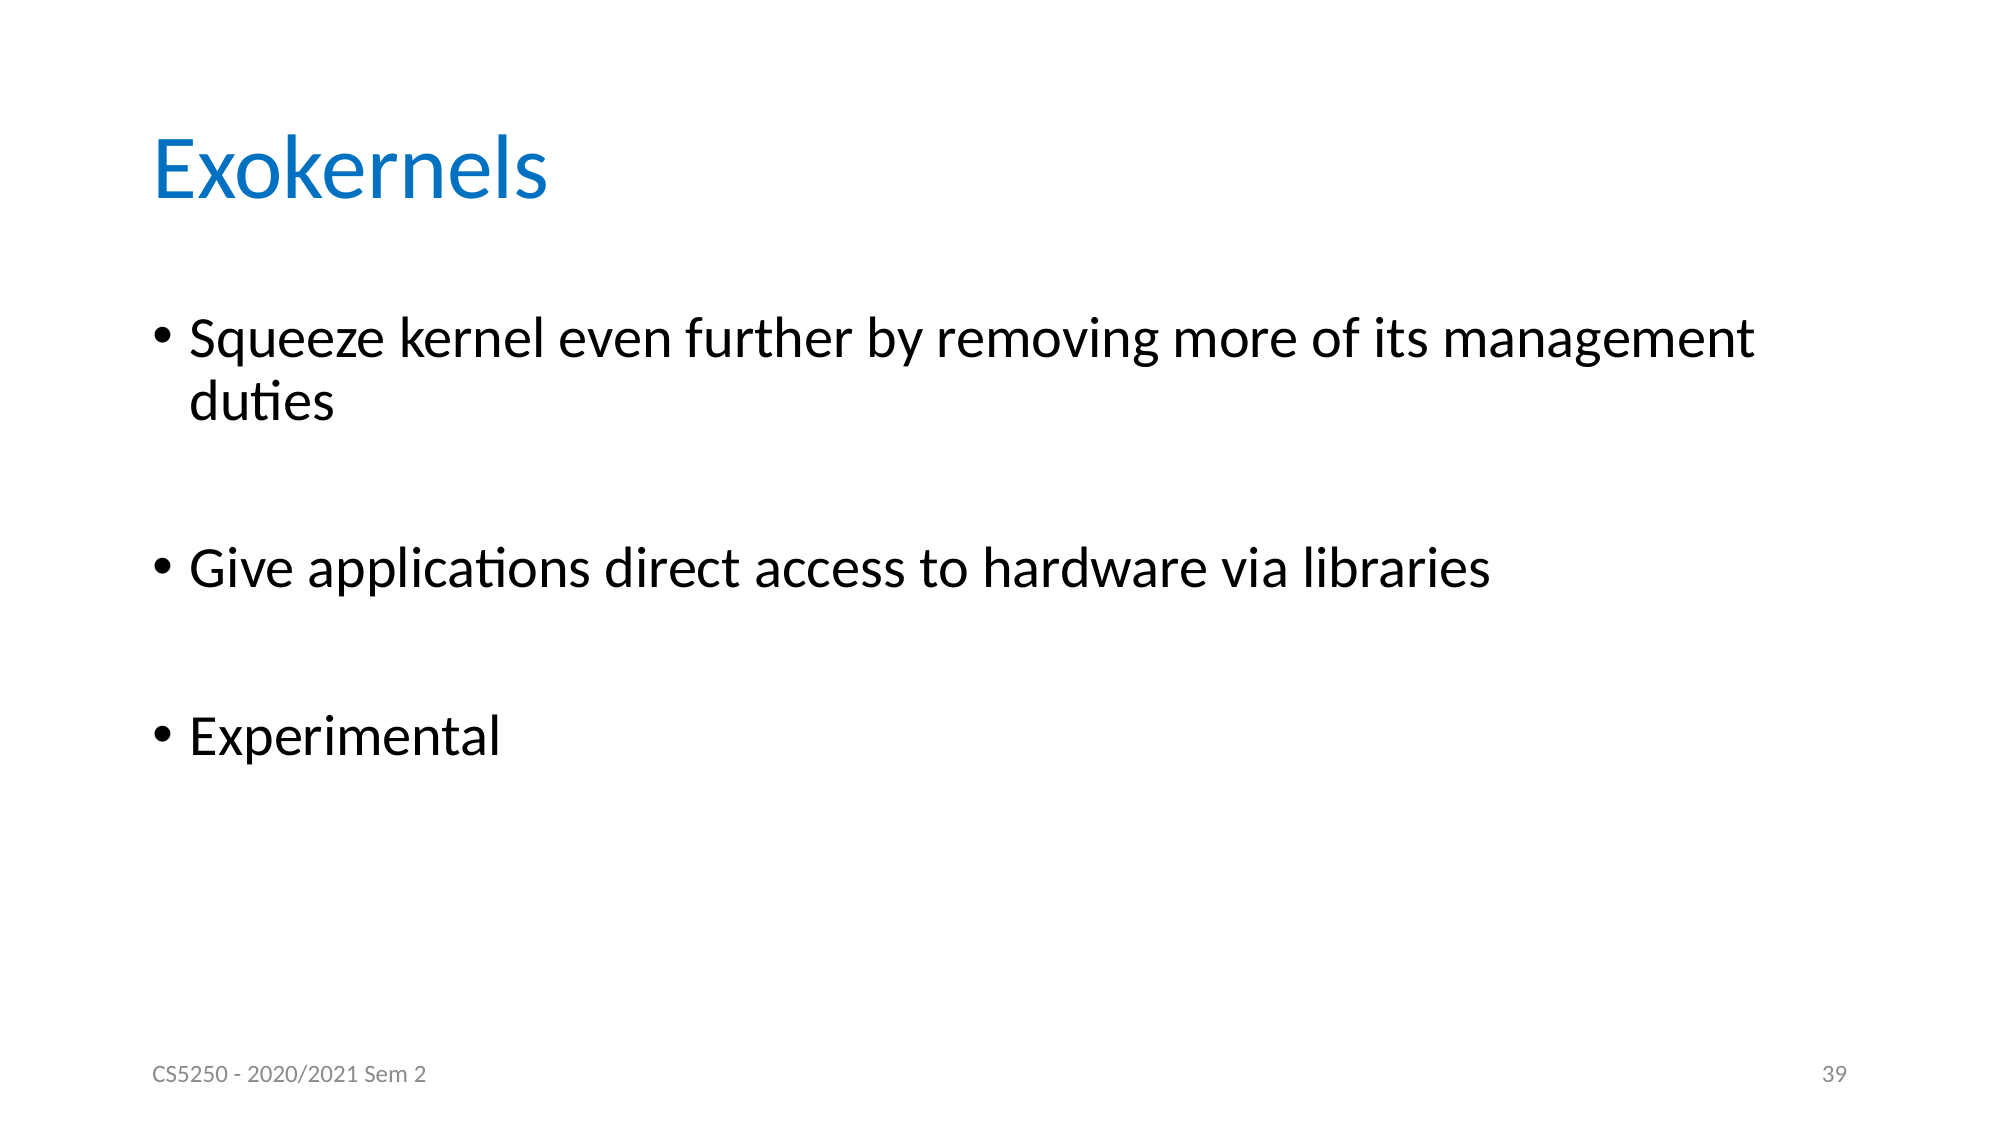

# Exokernels
Squeeze kernel even further by removing more of its management duties

Give applications direct access to hardware via libraries

Experimental
CS5250 - 2020/2021 Sem 2
39